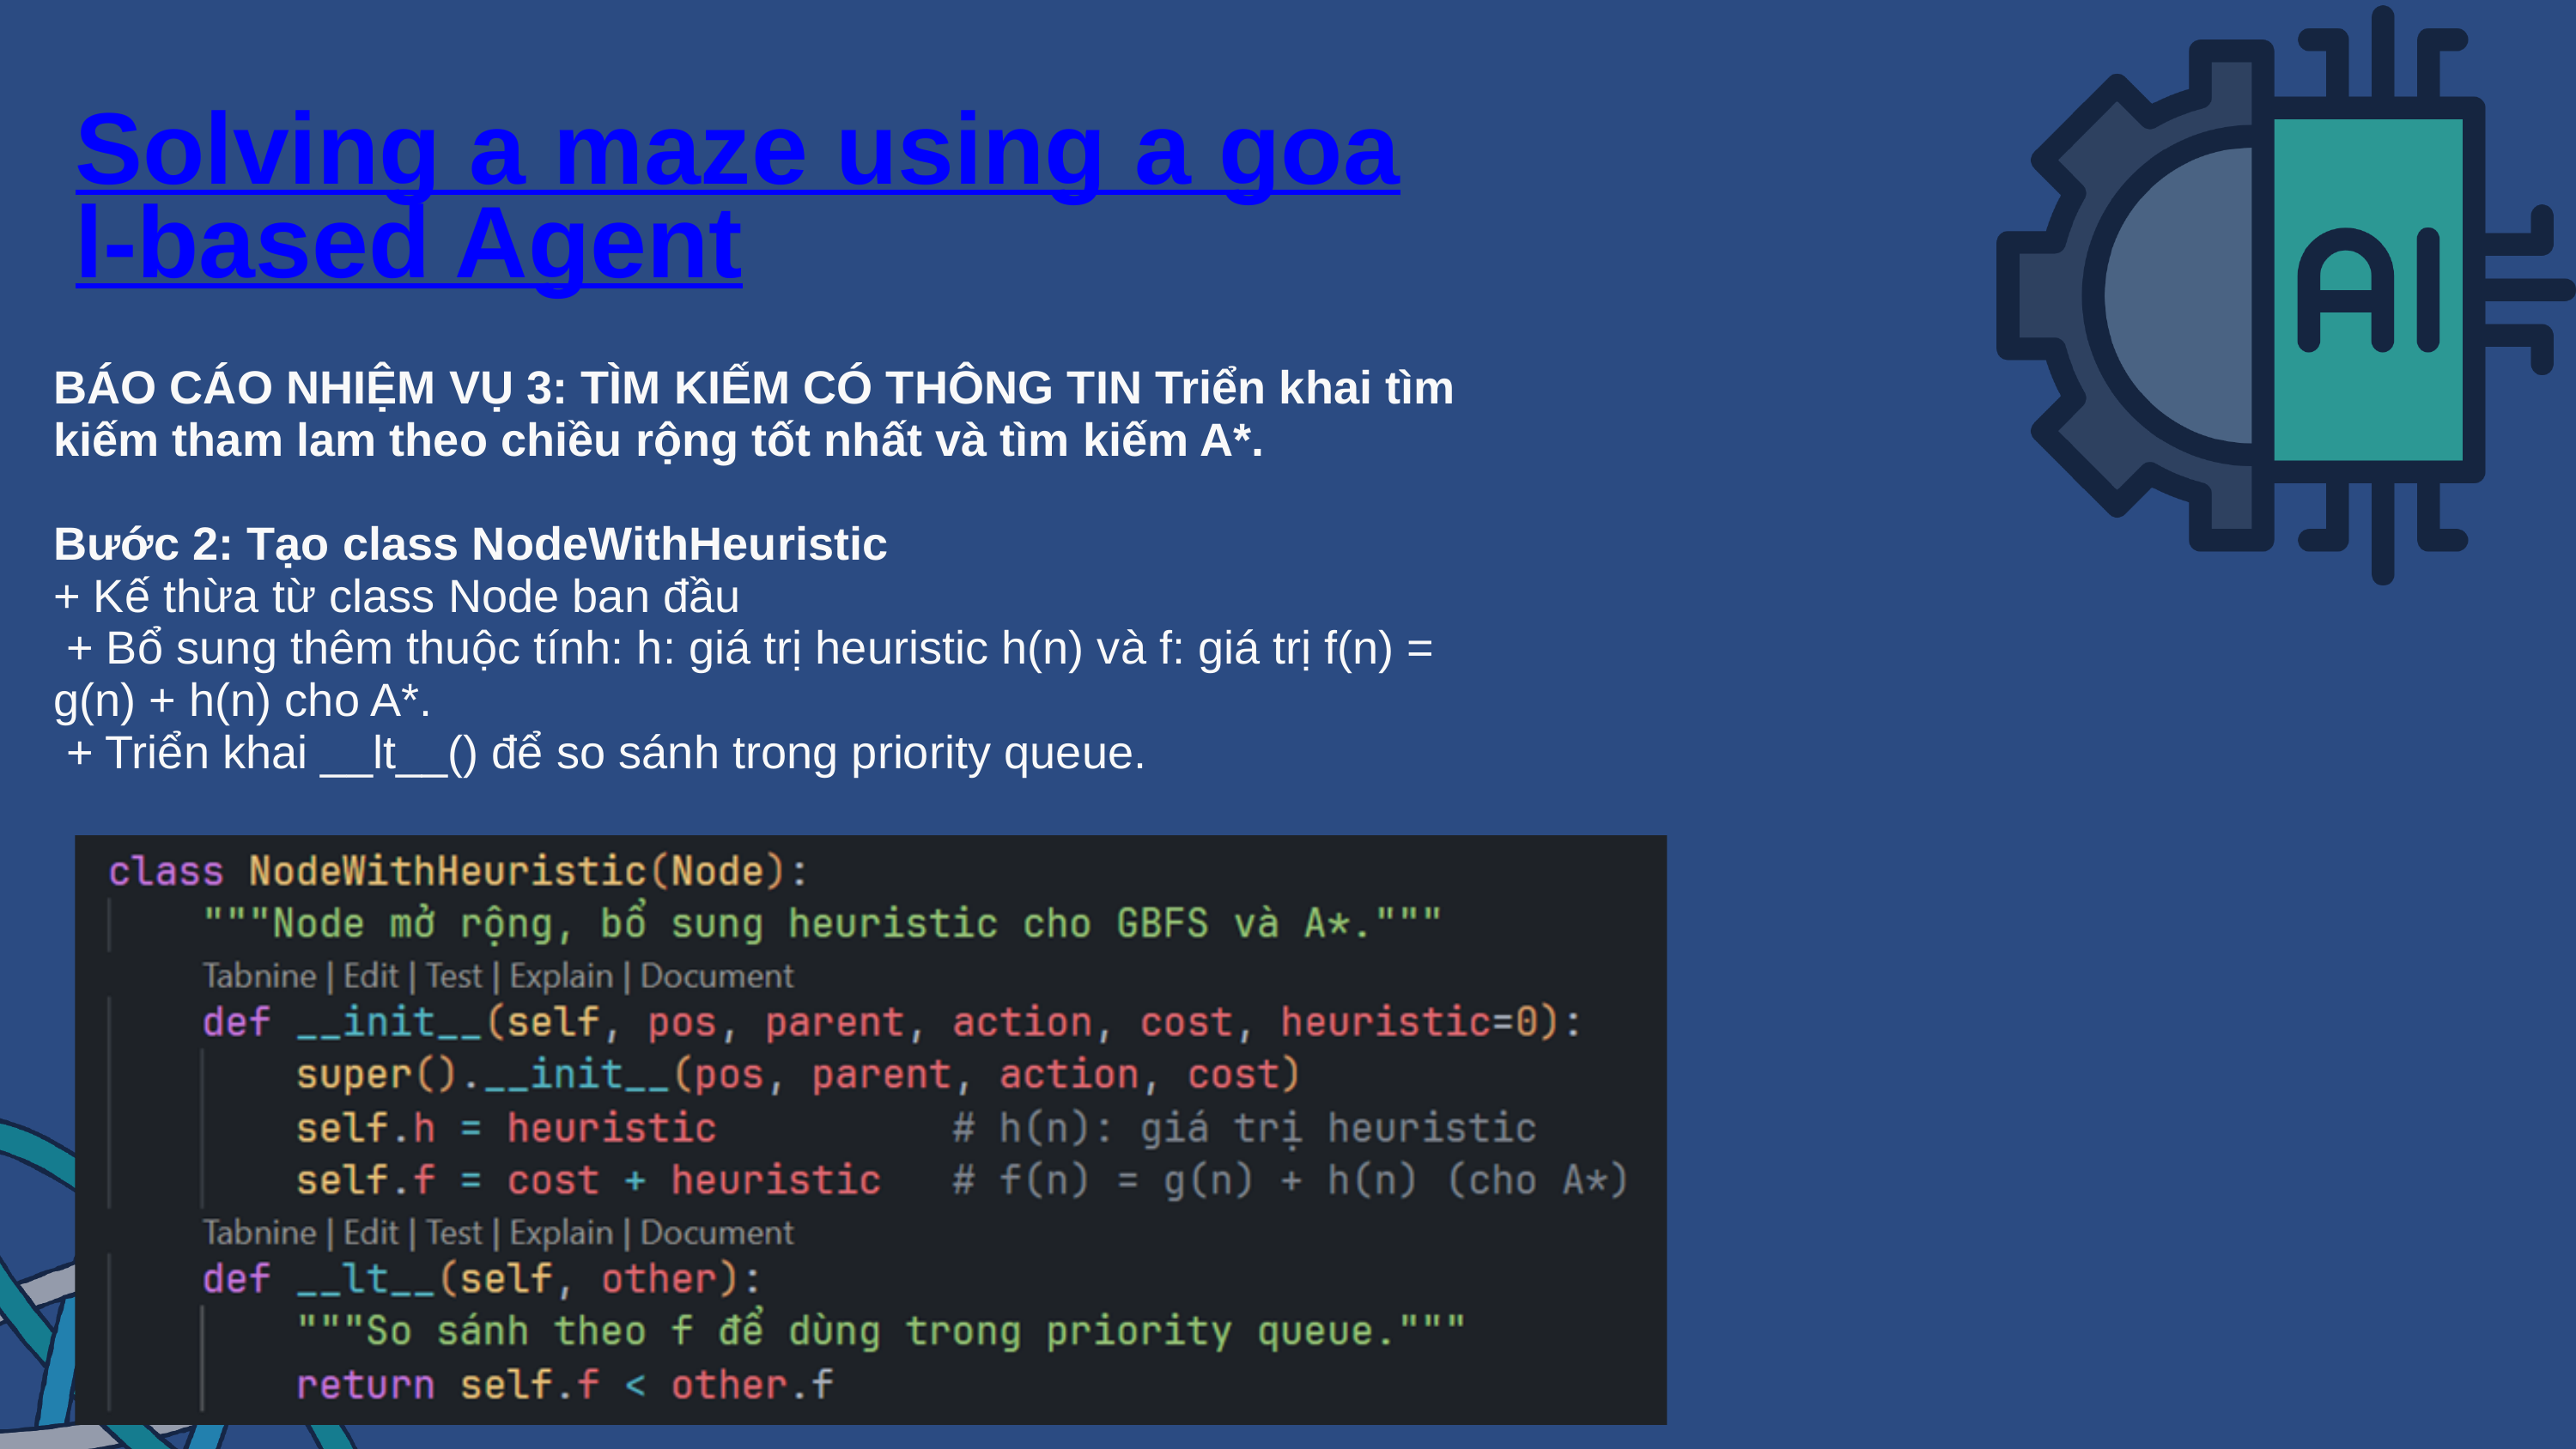

Solving a maze using a goal-based Agent
BÁO CÁO NHIỆM VỤ 3: TÌM KIẾM CÓ THÔNG TIN Triển khai tìm kiếm tham lam theo chiều rộng tốt nhất và tìm kiếm A*.

Bước 2: Tạo class NodeWithHeuristic
+ Kế thừa từ class Node ban đầu
 + Bổ sung thêm thuộc tính: h: giá trị heuristic h(n) và f: giá trị f(n) = g(n) + h(n) cho A*.
 + Triển khai __lt__() để so sánh trong priority queue.